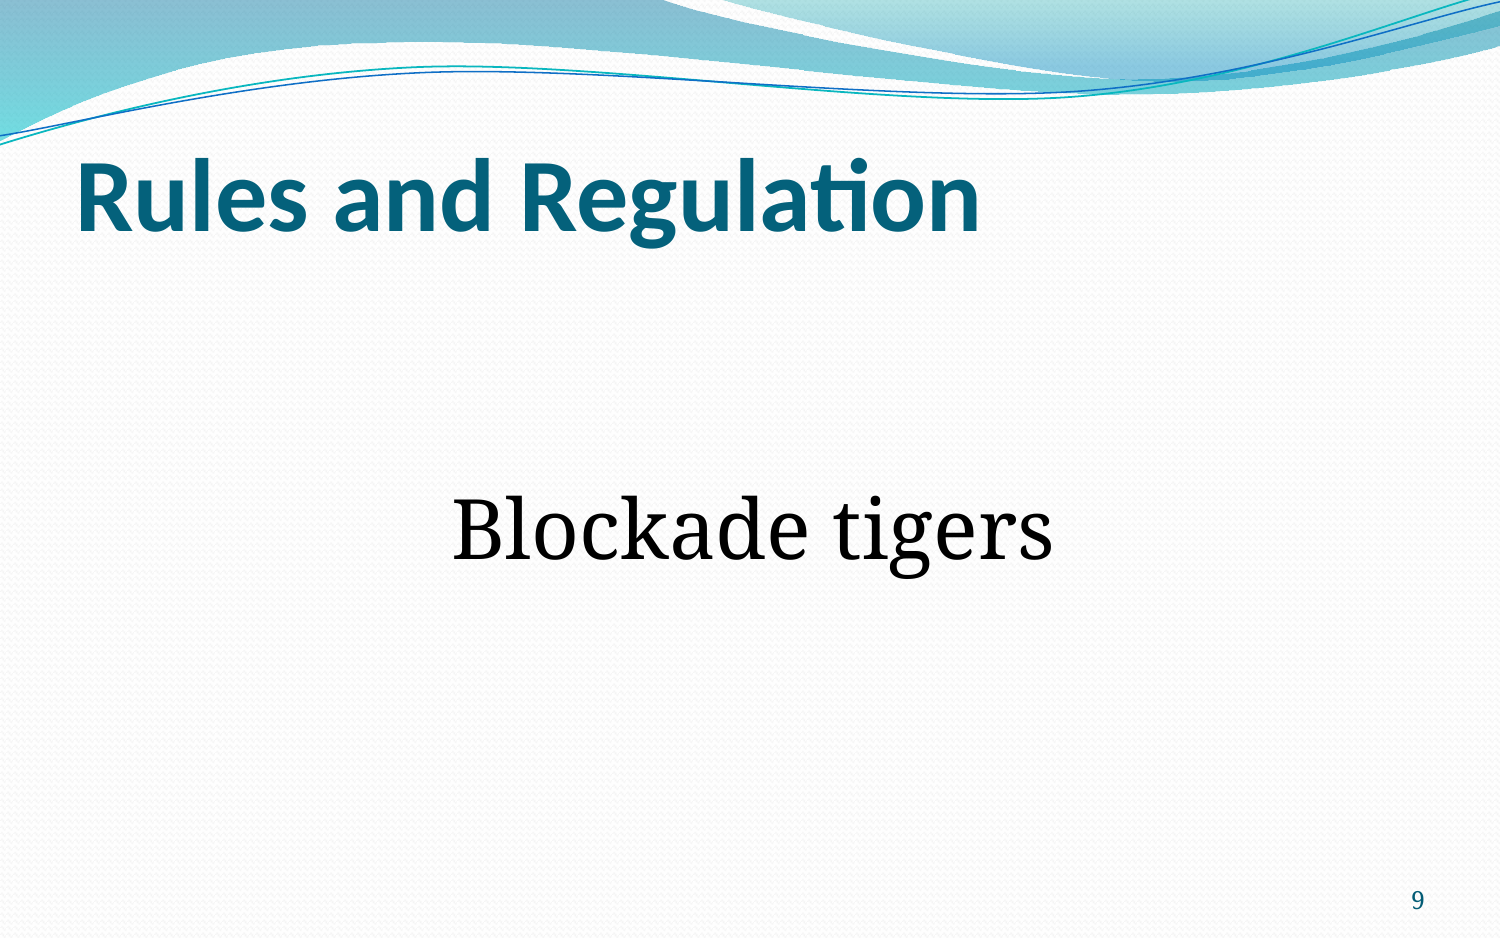

# Rules and Regulation
Blockade tigers
9